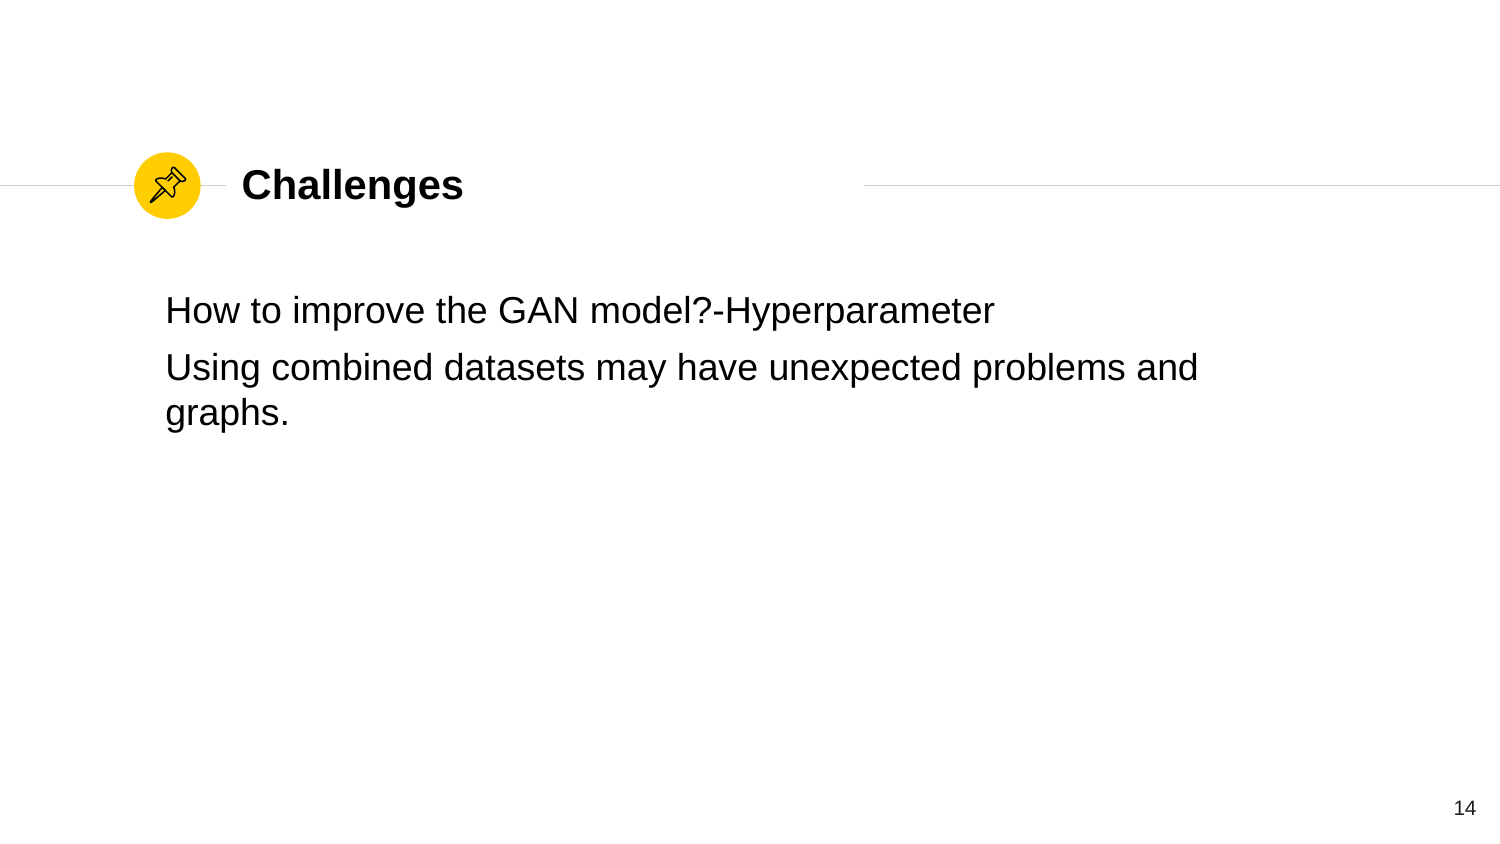

# Challenges

How to improve the GAN model?-Hyperparameter
Using combined datasets may have unexpected problems and graphs.
14